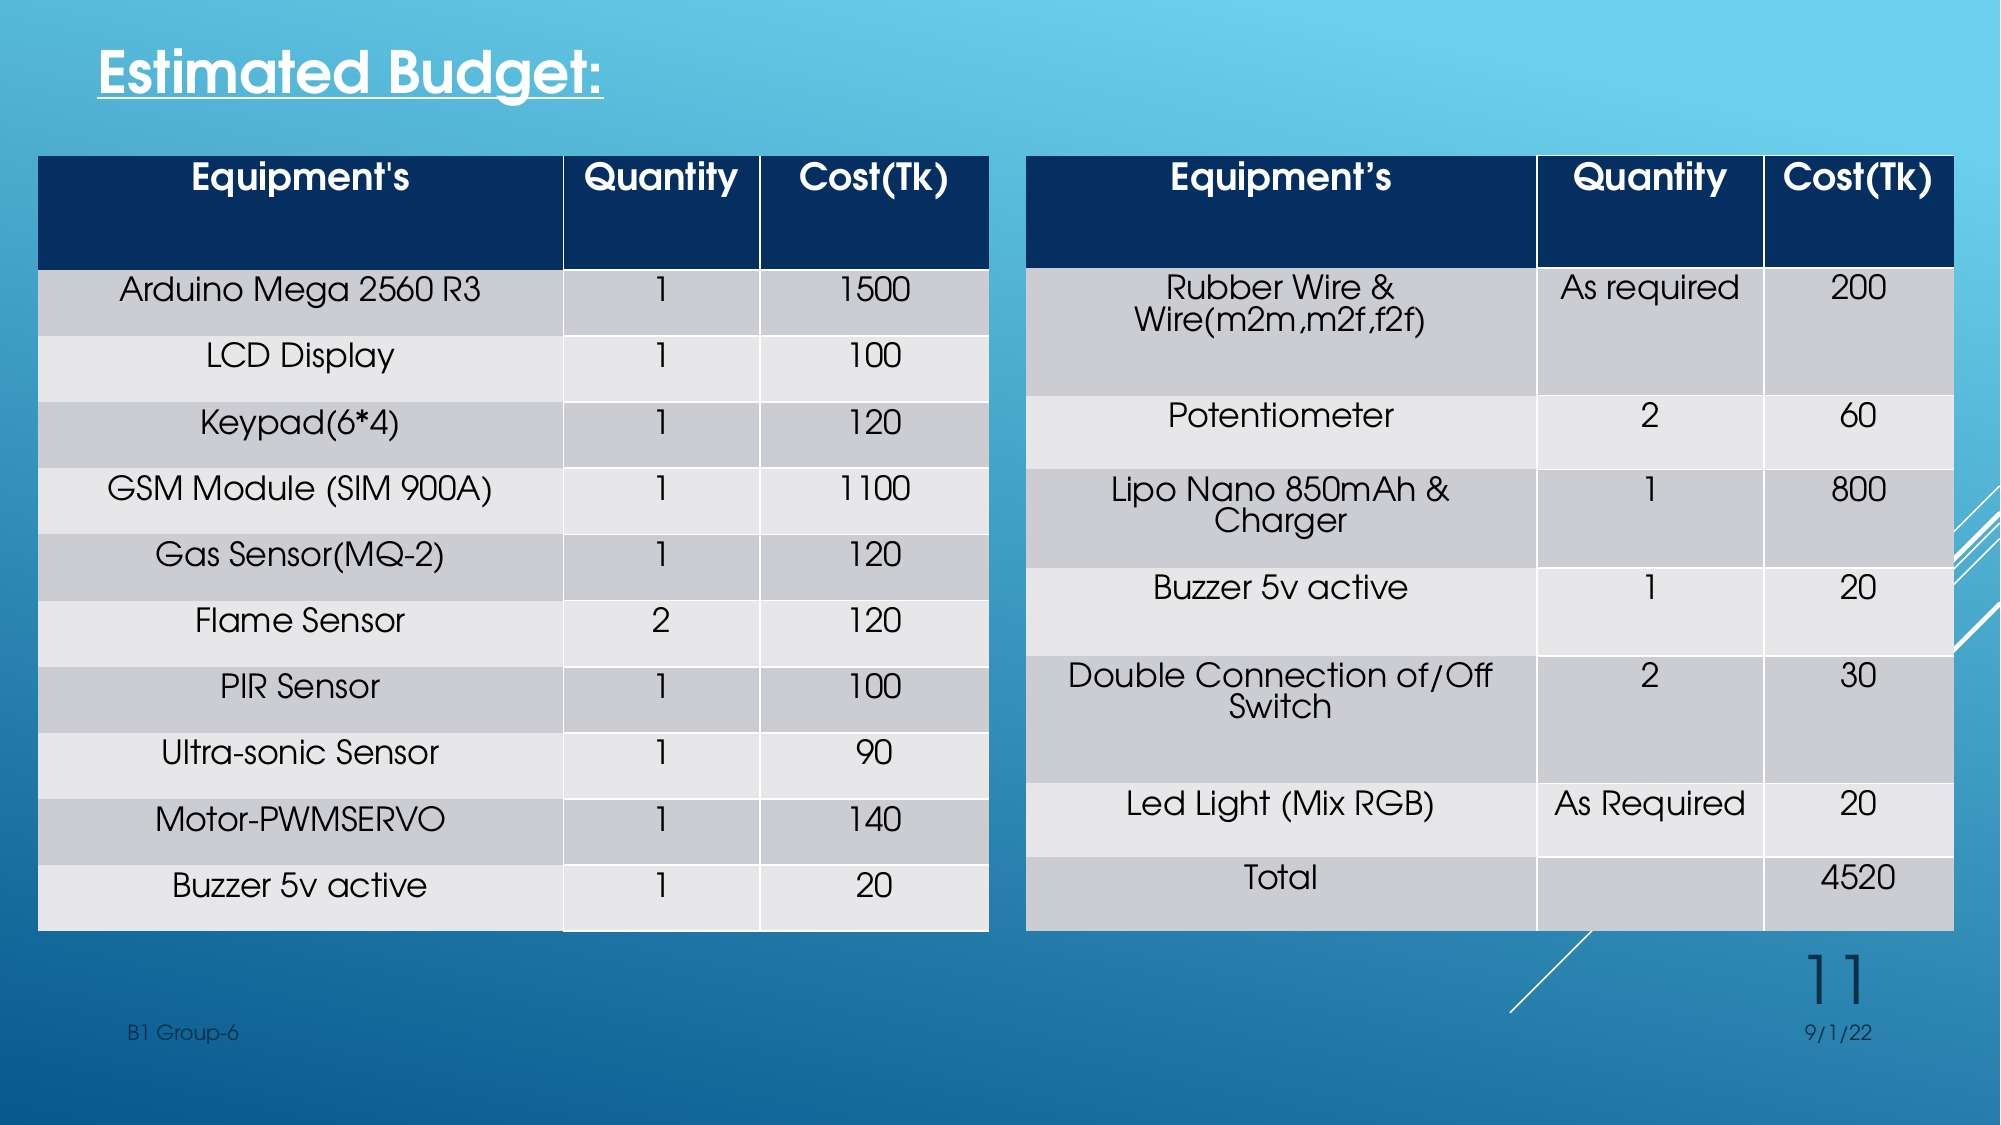

Estimated Budget:
| Equipment's | Quantity | Cost(Tk) |
| --- | --- | --- |
| Arduino Mega 2560 R3 | 1 | 1500 |
| LCD Display | 1 | 100 |
| Keypad(6\*4) | 1 | 120 |
| GSM Module (SIM 900A) | 1 | 1100 |
| Gas Sensor(MQ-2) | 1 | 120 |
| Flame Sensor | 2 | 120 |
| PIR Sensor | 1 | 100 |
| Ultra-sonic Sensor | 1 | 90 |
| Motor-PWMSERVO | 1 | 140 |
| Buzzer 5v active | 1 | 20 |
| Equipment’s | Quantity | Cost(Tk) |
| --- | --- | --- |
| Rubber Wire & Wire(m2m,m2f,f2f) | As required | 200 |
| Potentiometer | 2 | 60 |
| Lipo Nano 850mAh & Charger | 1 | 800 |
| Buzzer 5v active | 1 | 20 |
| Double Connection of/Off Switch | 2 | 30 |
| Led Light (Mix RGB) | As Required | 20 |
| Total |  | 4520 |
11
B1 Group-6
9/1/22